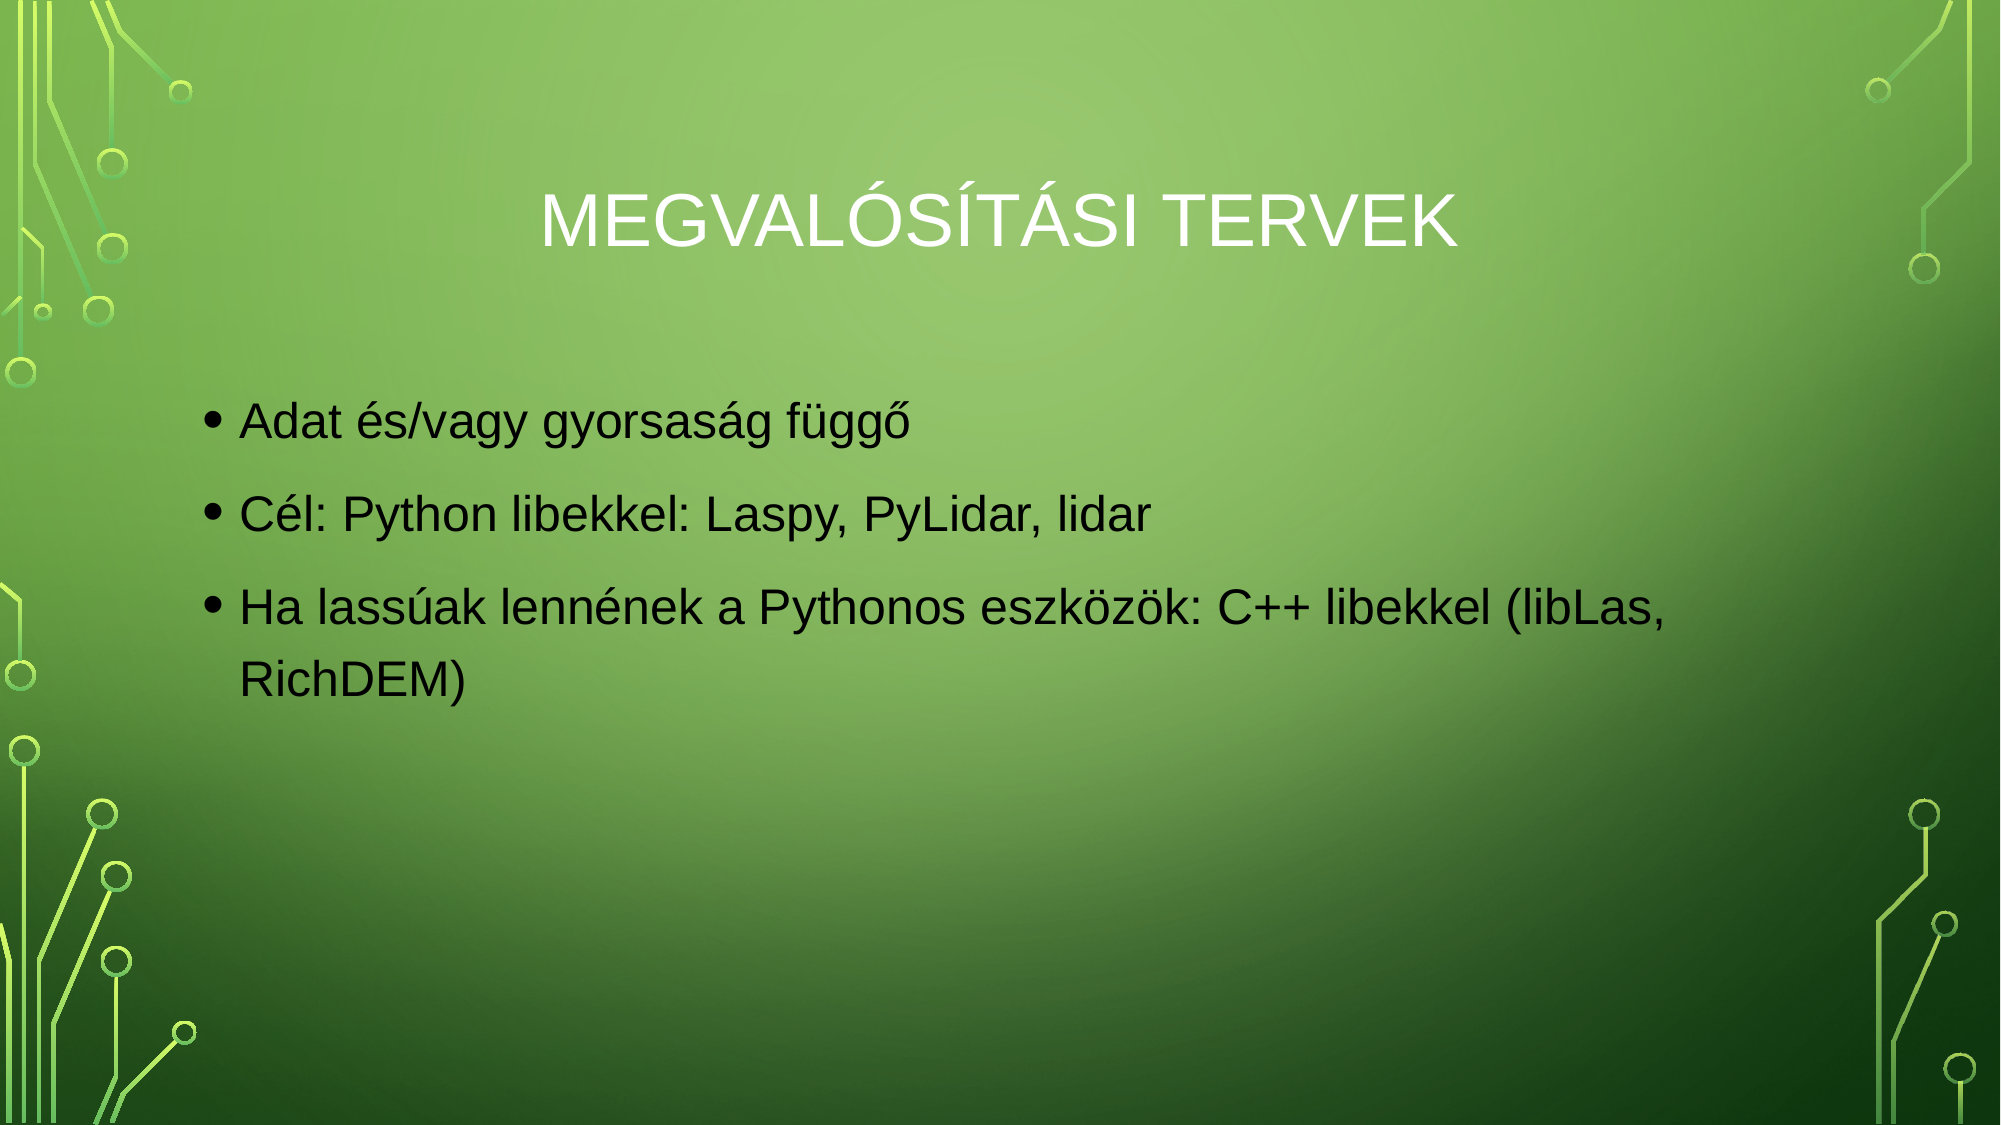

# Megvalósítási tervek
Adat és/vagy gyorsaság függő
Cél: Python libekkel: Laspy, PyLidar, lidar
Ha lassúak lennének a Pythonos eszközök: C++ libekkel (libLas, RichDEM)